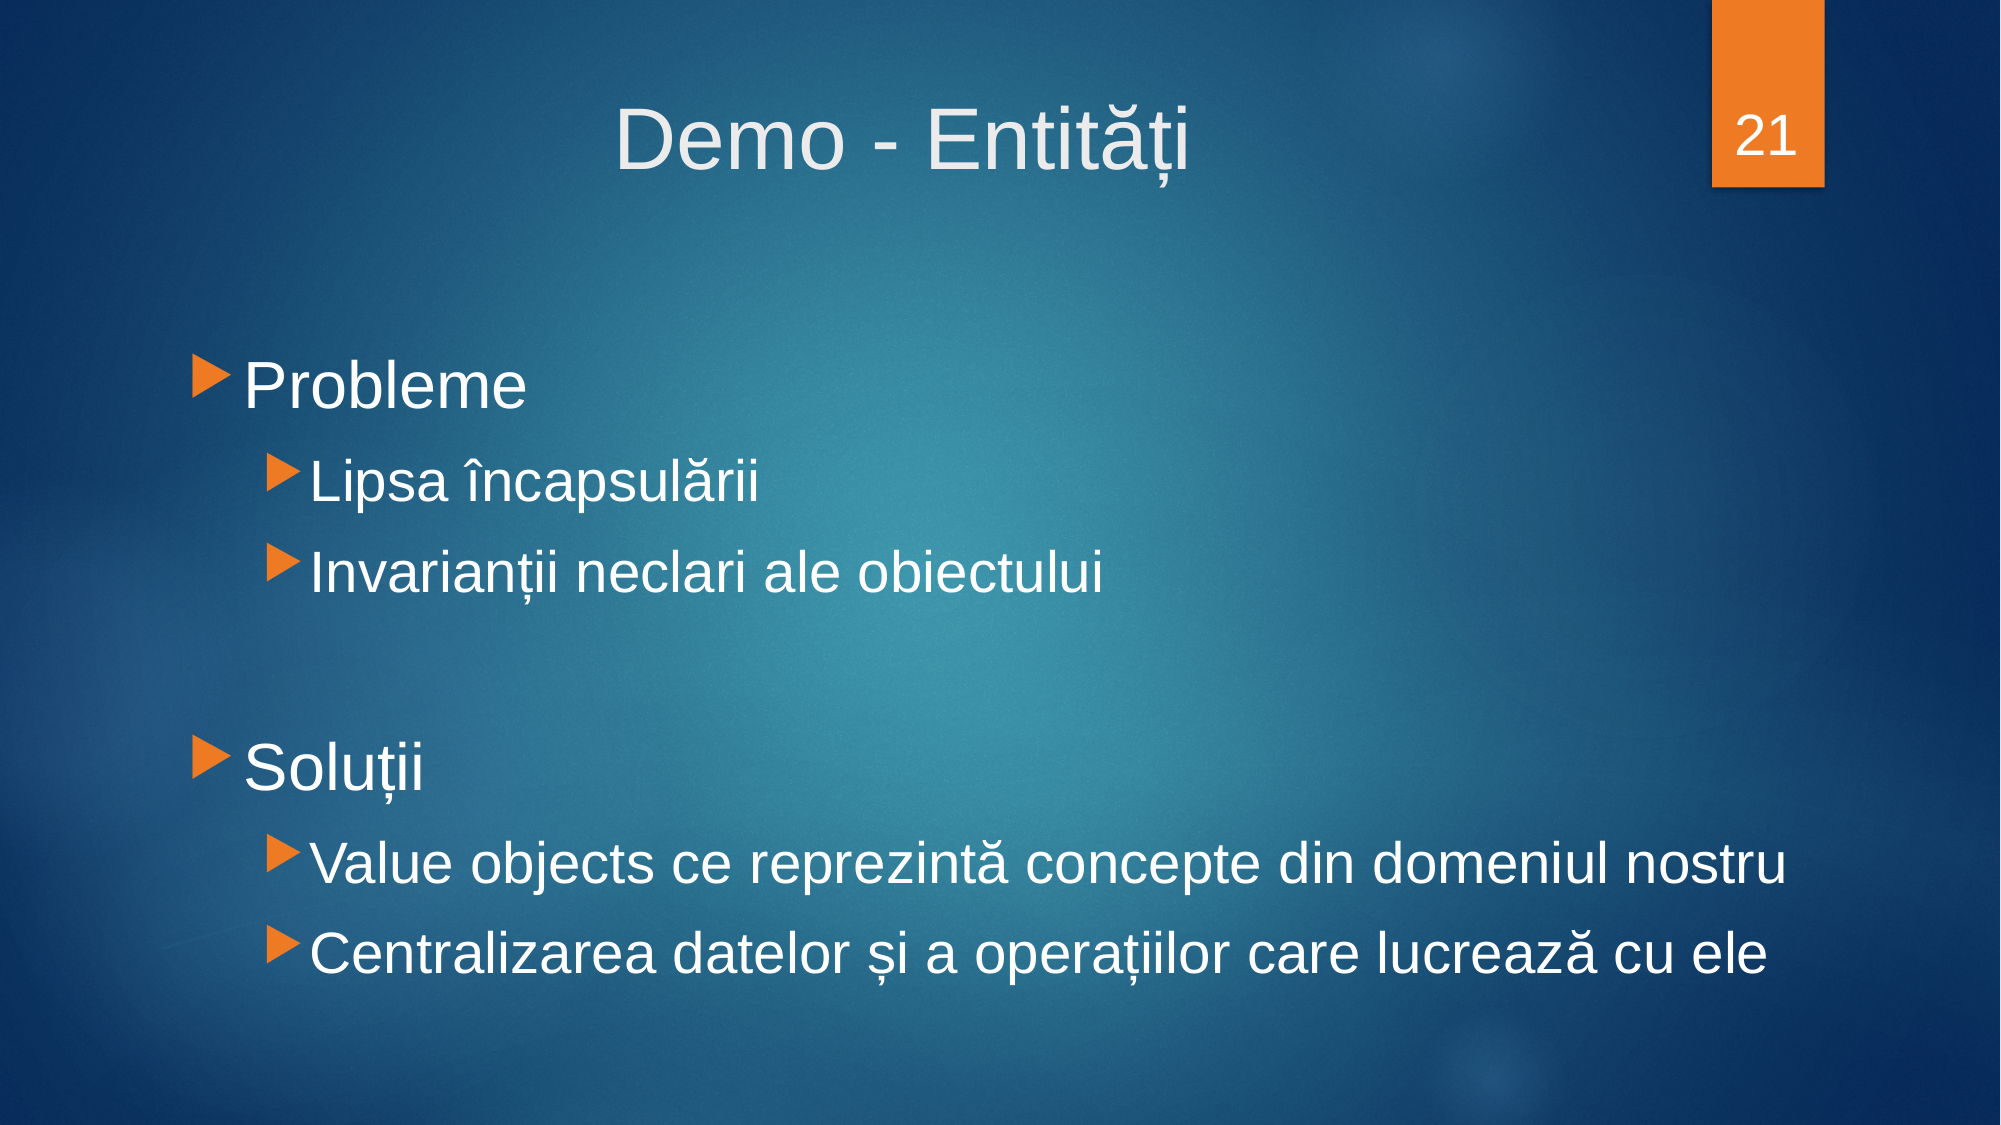

21
# Demo - Entități
Probleme
Lipsa încapsulării
Invarianții neclari ale obiectului

Soluții
Value objects ce reprezintă concepte din domeniul nostru
Centralizarea datelor și a operațiilor care lucrează cu ele